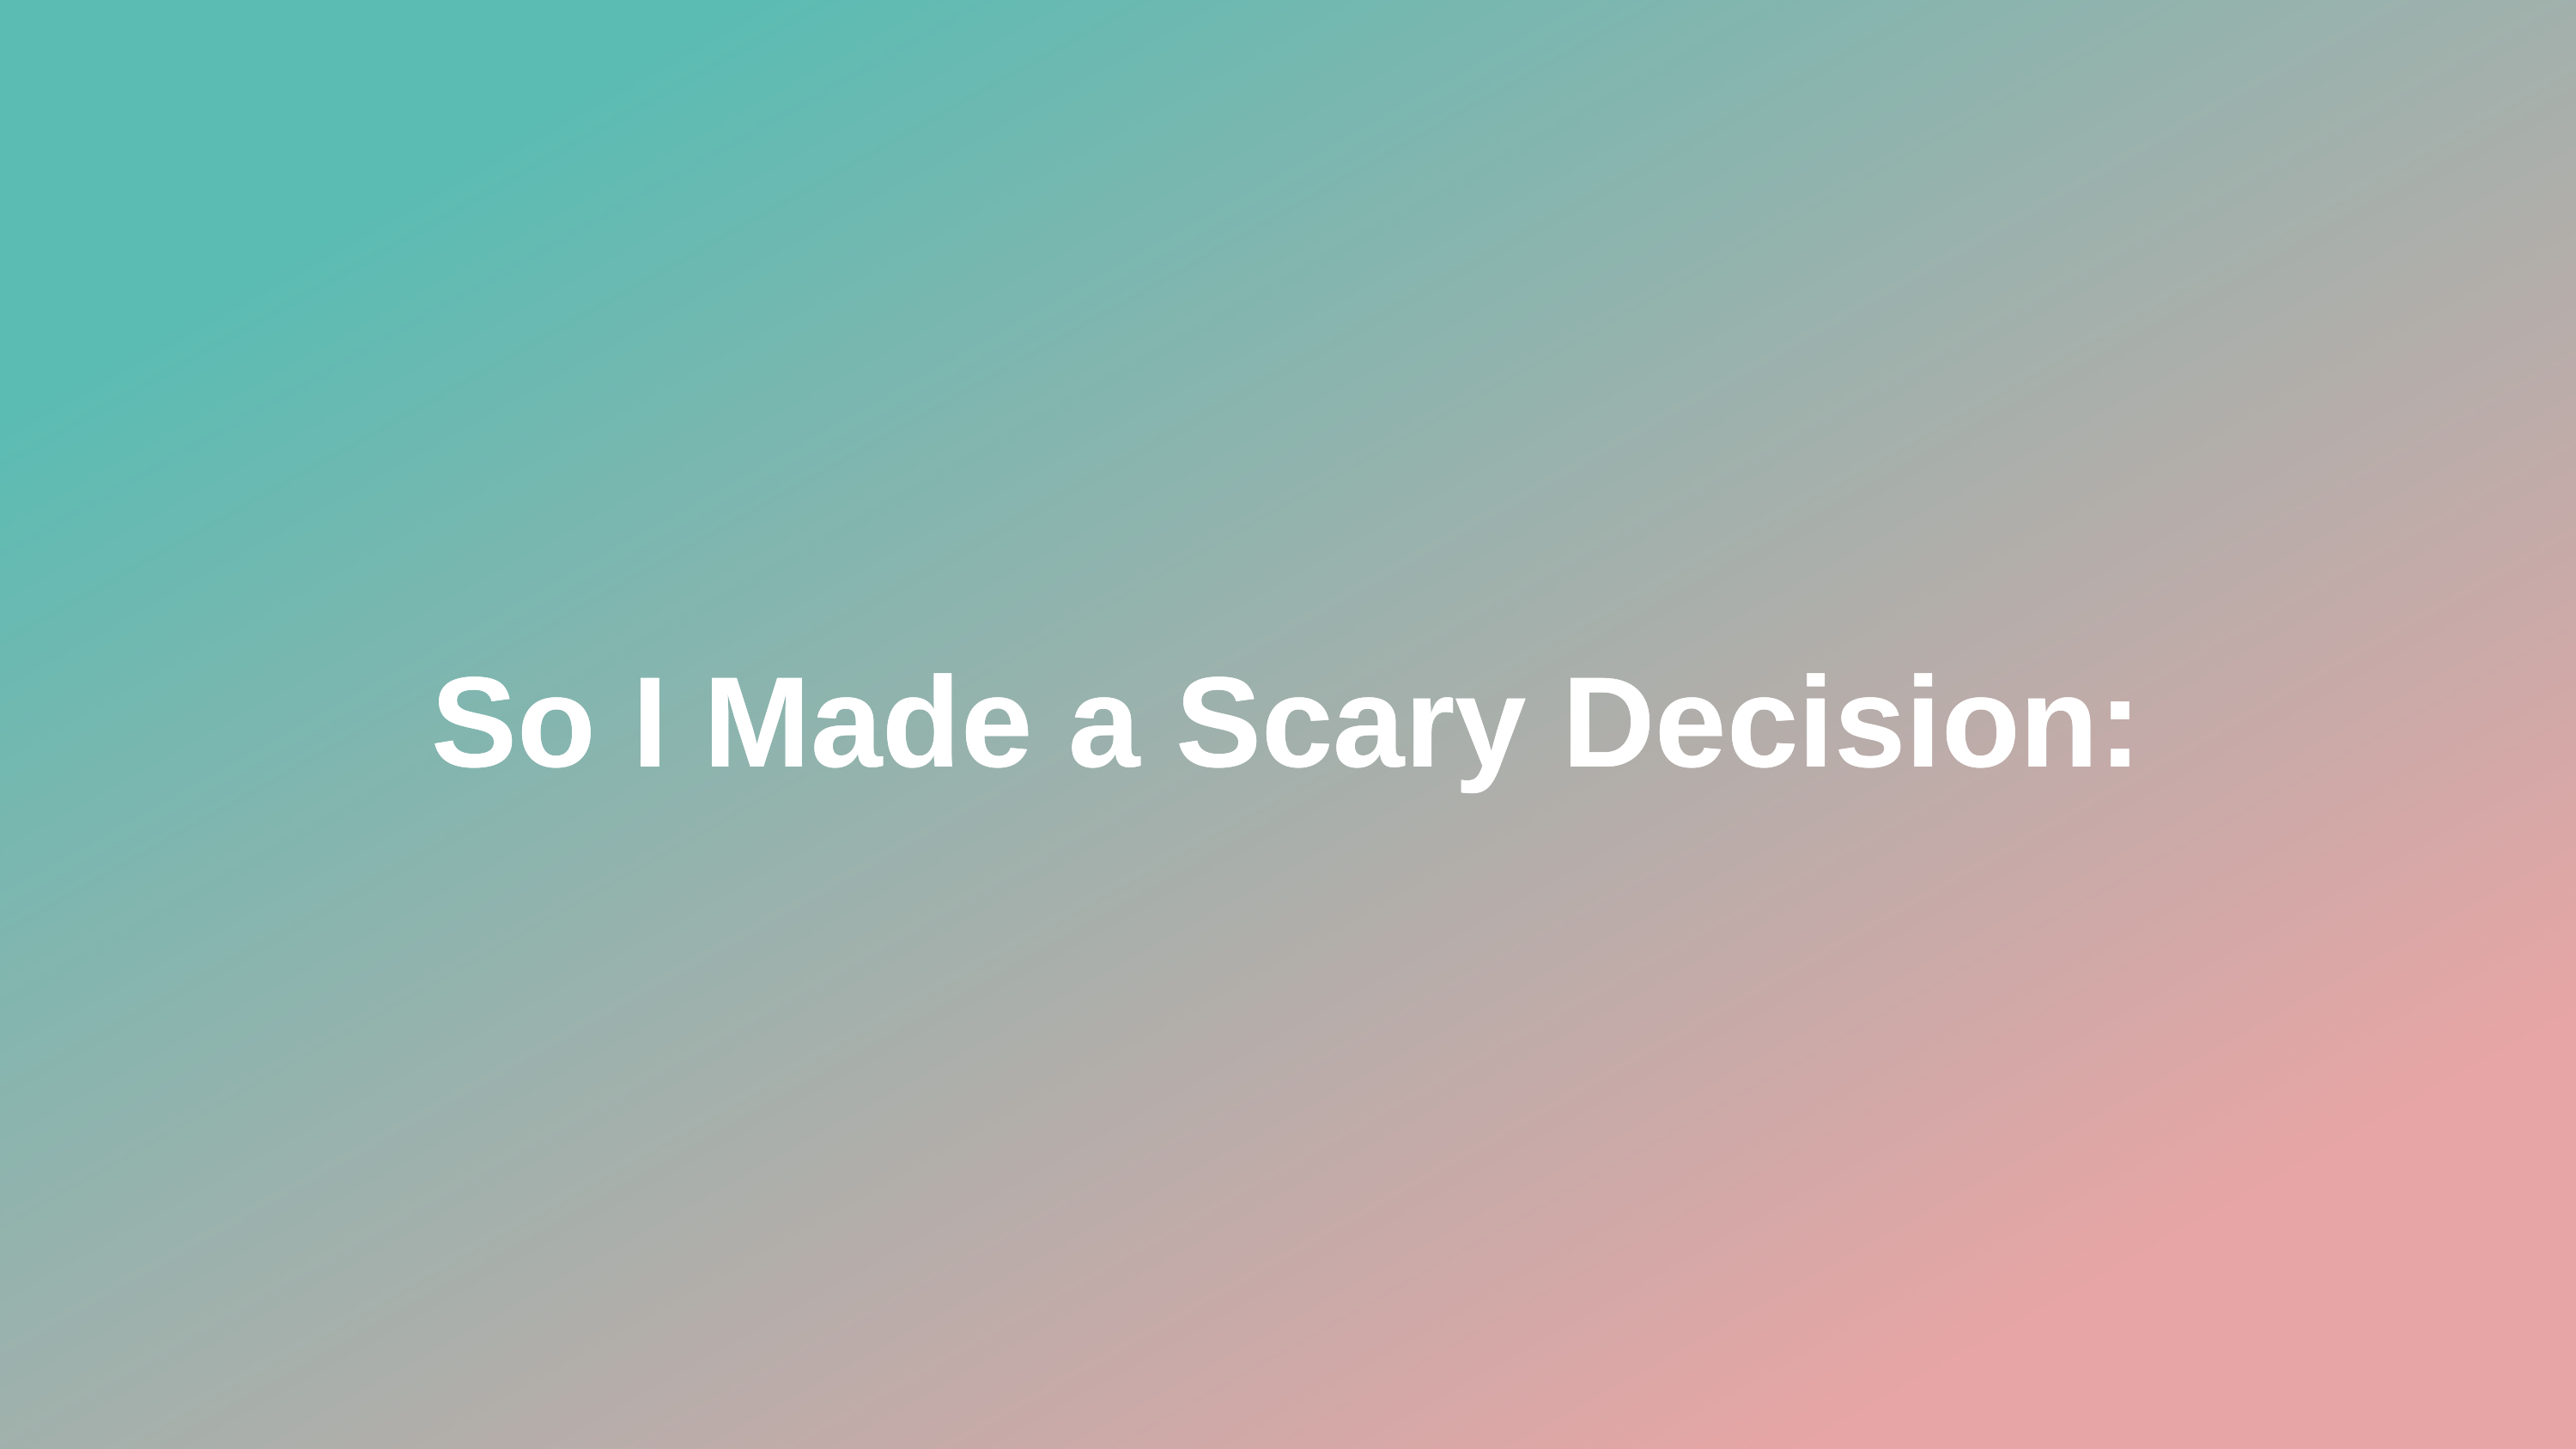

So I Made a Scary Decision:
So I Made a Scary Decision: